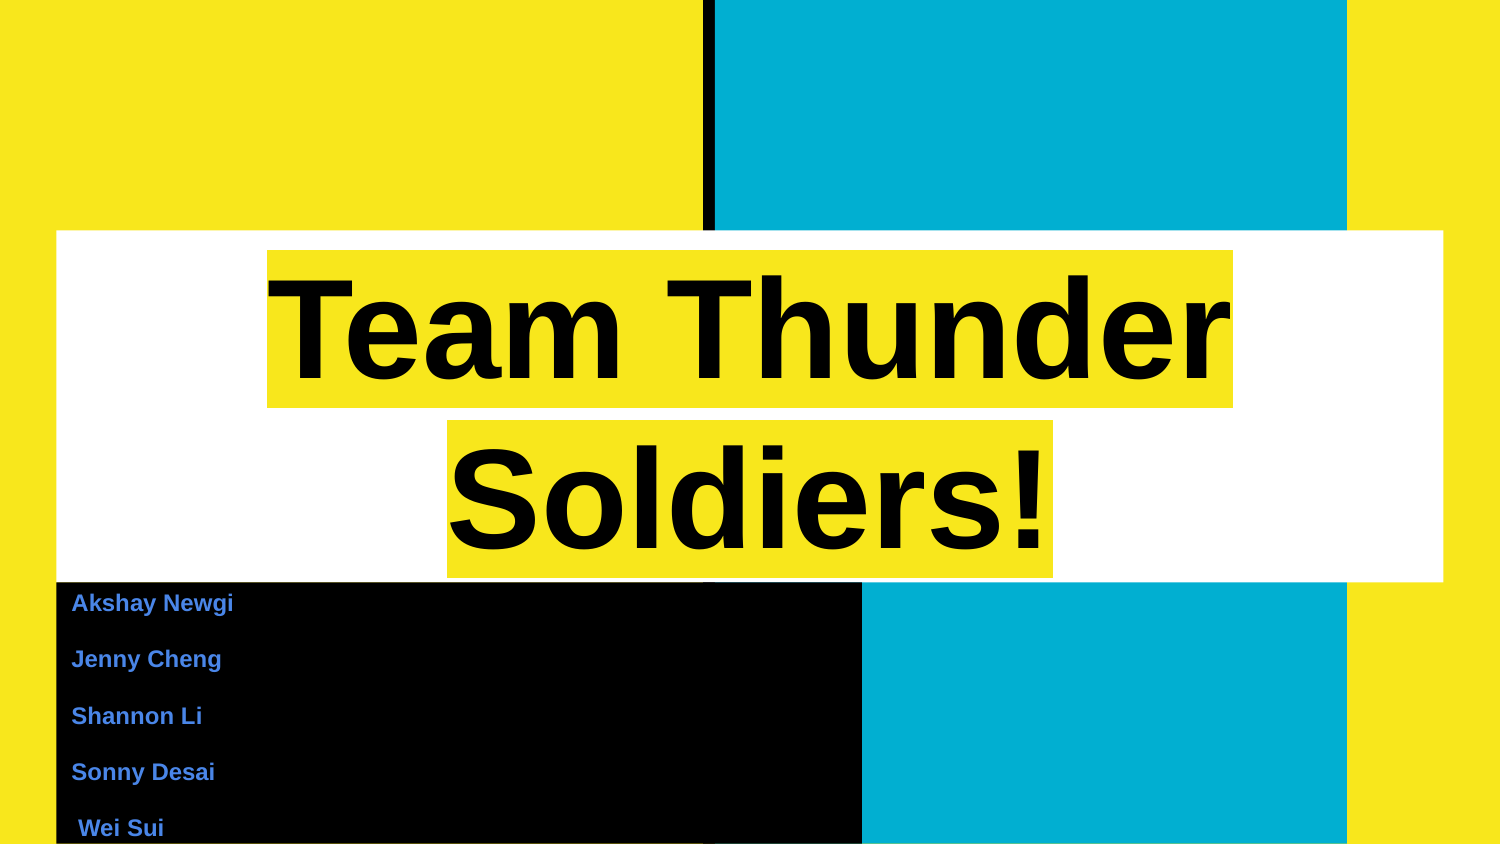

# Team Thunder Soldiers!

Akshay Newgi
Jenny Cheng
Shannon Li
Sonny Desai
 Wei Sui